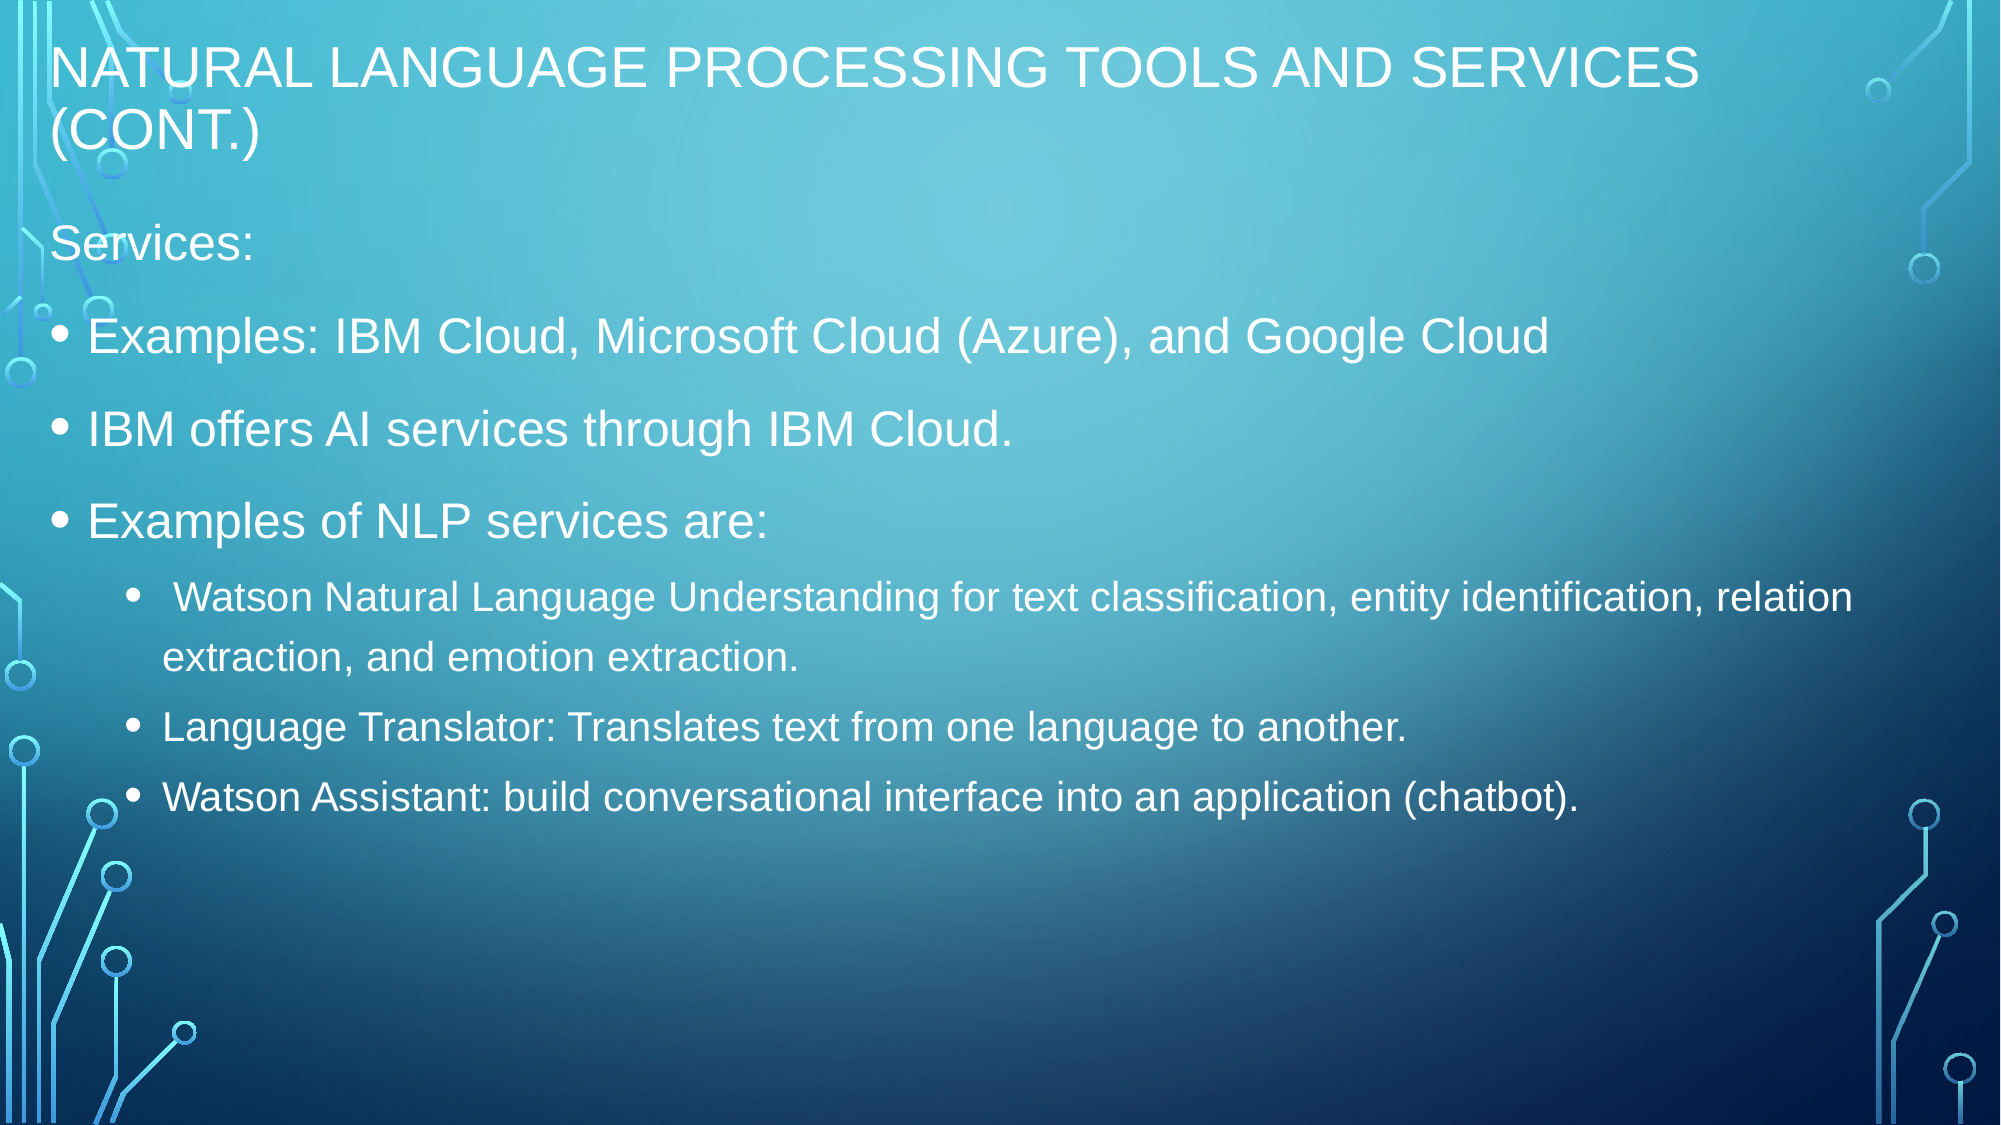

# Natural language processing tools and services (cont.)
Services:
Examples: IBM Cloud, Microsoft Cloud (Azure), and Google Cloud
IBM offers AI services through IBM Cloud.
Examples of NLP services are:
 Watson Natural Language Understanding for text classification, entity identification, relation extraction, and emotion extraction.
Language Translator: Translates text from one language to another.
Watson Assistant: build conversational interface into an application (chatbot).